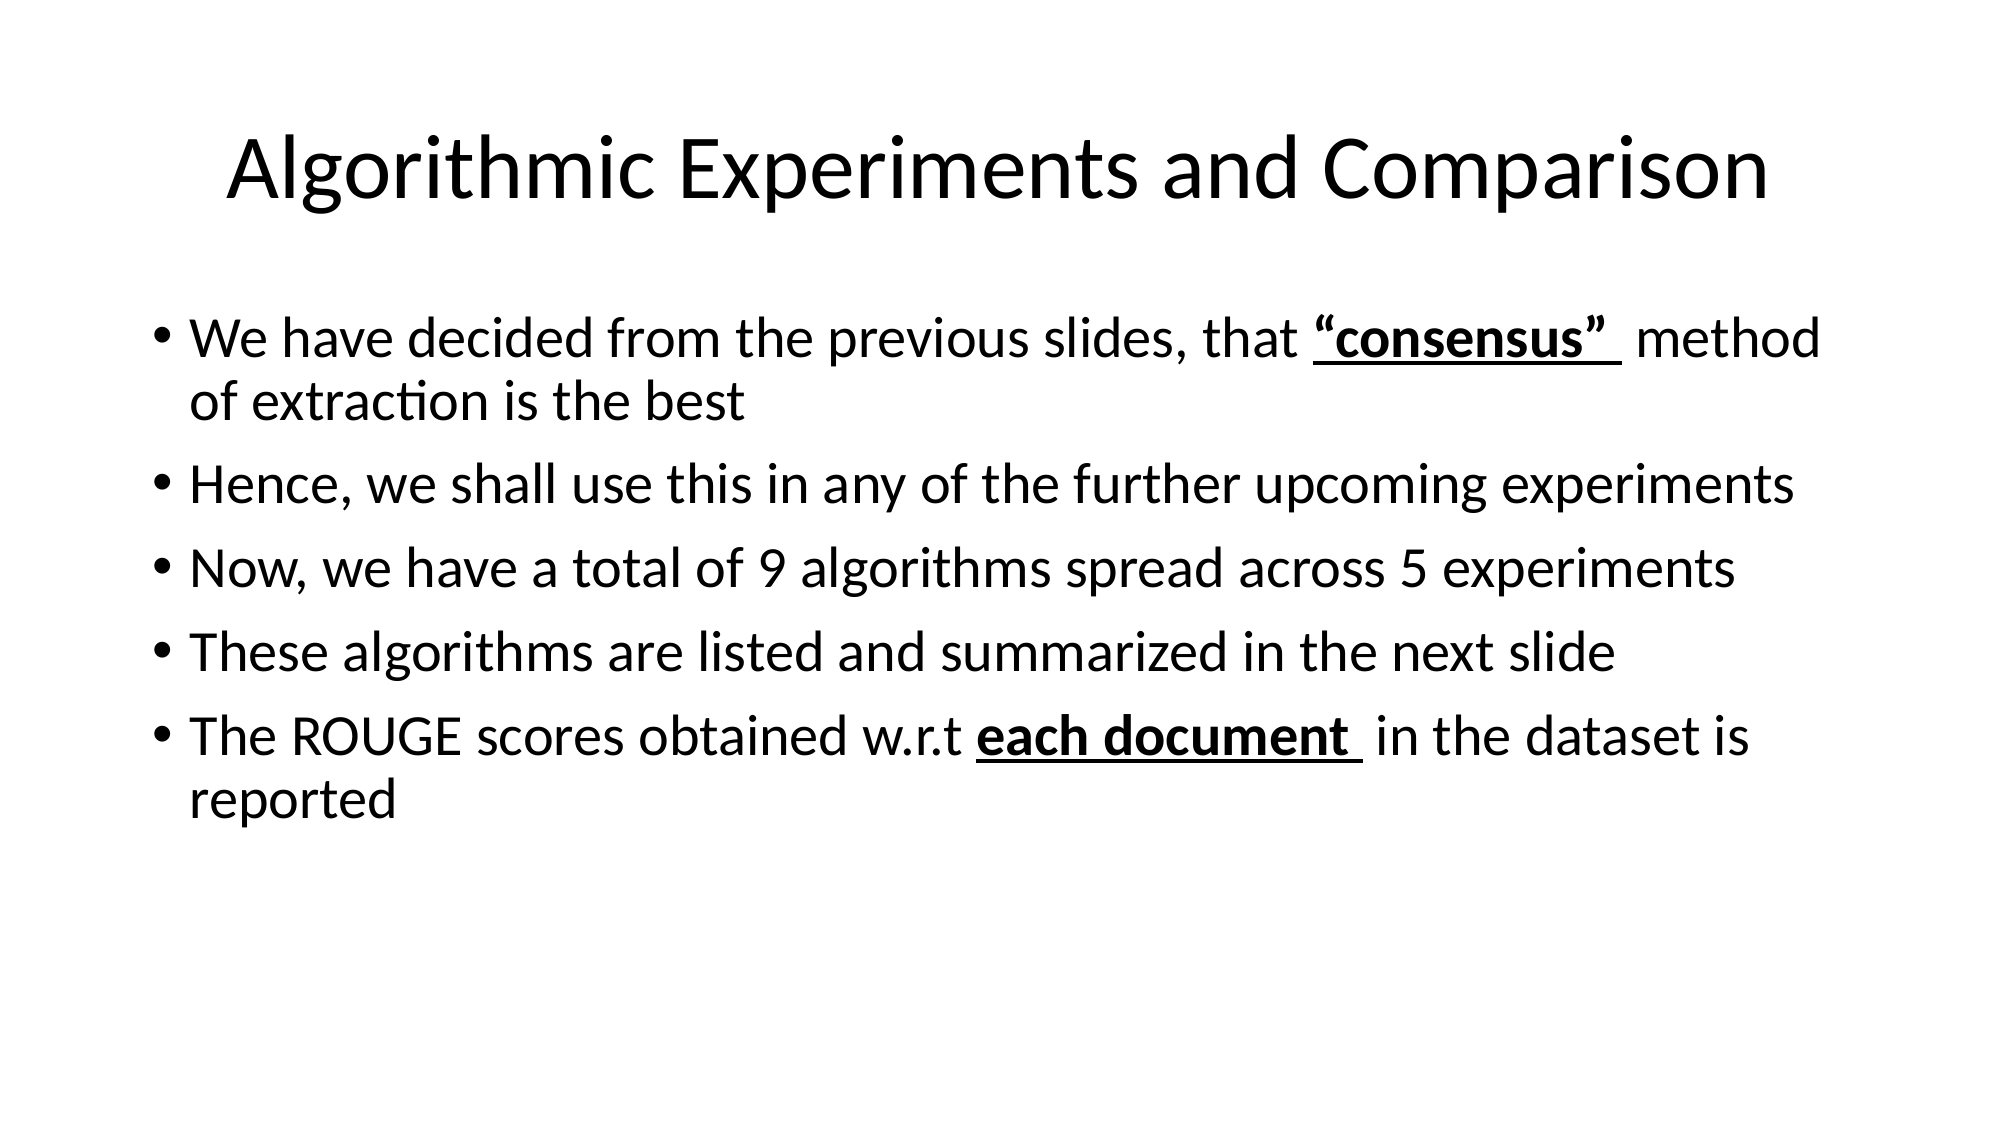

# Algorithmic Experiments and Comparison
We have decided from the previous slides, that “consensus”  method of extraction is the best
Hence, we shall use this in any of the further upcoming experiments
Now, we have a total of 9 algorithms spread across 5 experiments
These algorithms are listed and summarized in the next slide
The ROUGE scores obtained w.r.t each document  in the dataset is reported